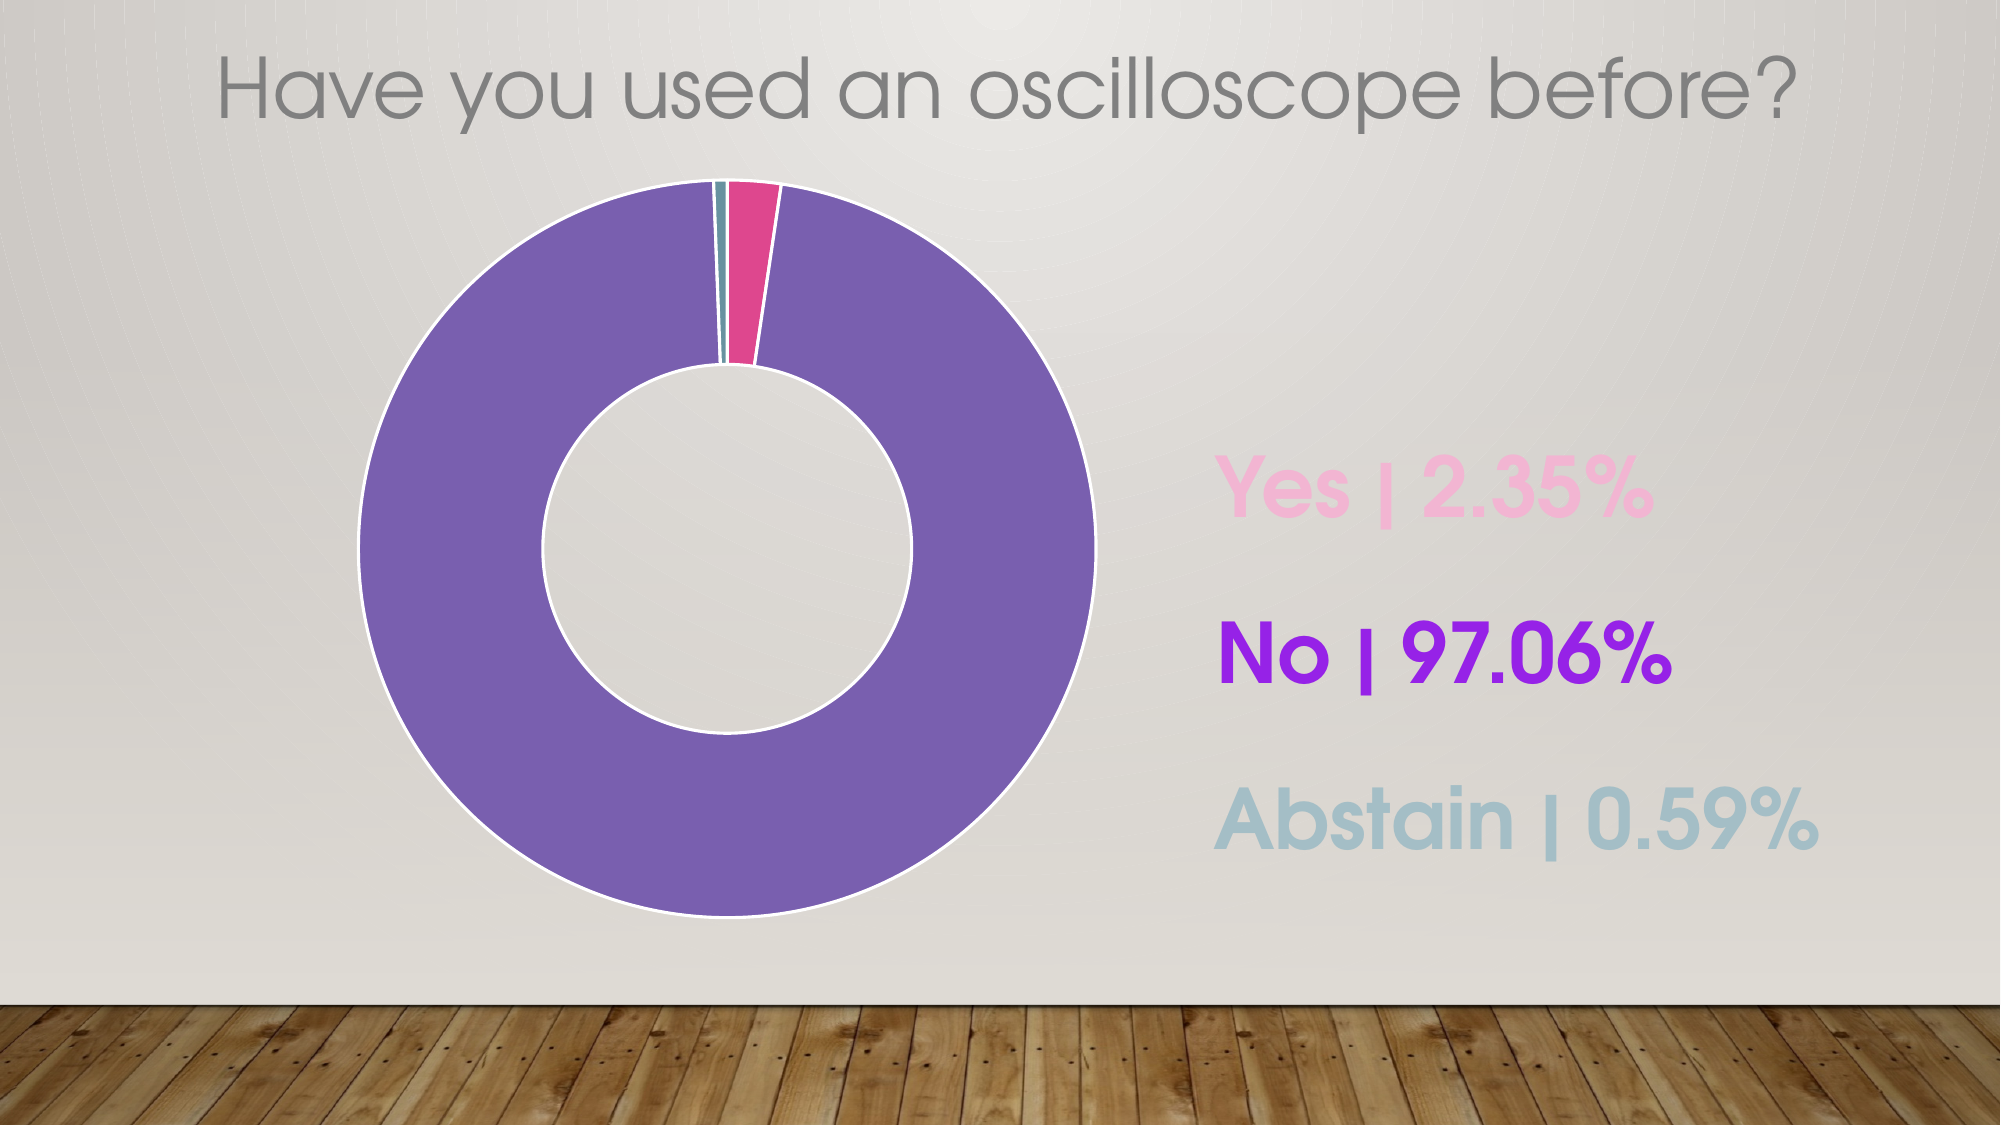

Have you used an oscilloscope before?

### Chart

| Category | Have you used a standard Function generator before? |
|---|---|
| Yes | 0.0235 |
| No | 0.9706 |
| Abstain | 0.0059 |
Yes | 2.35%
No | 97.06%
Abstain | 0.59%